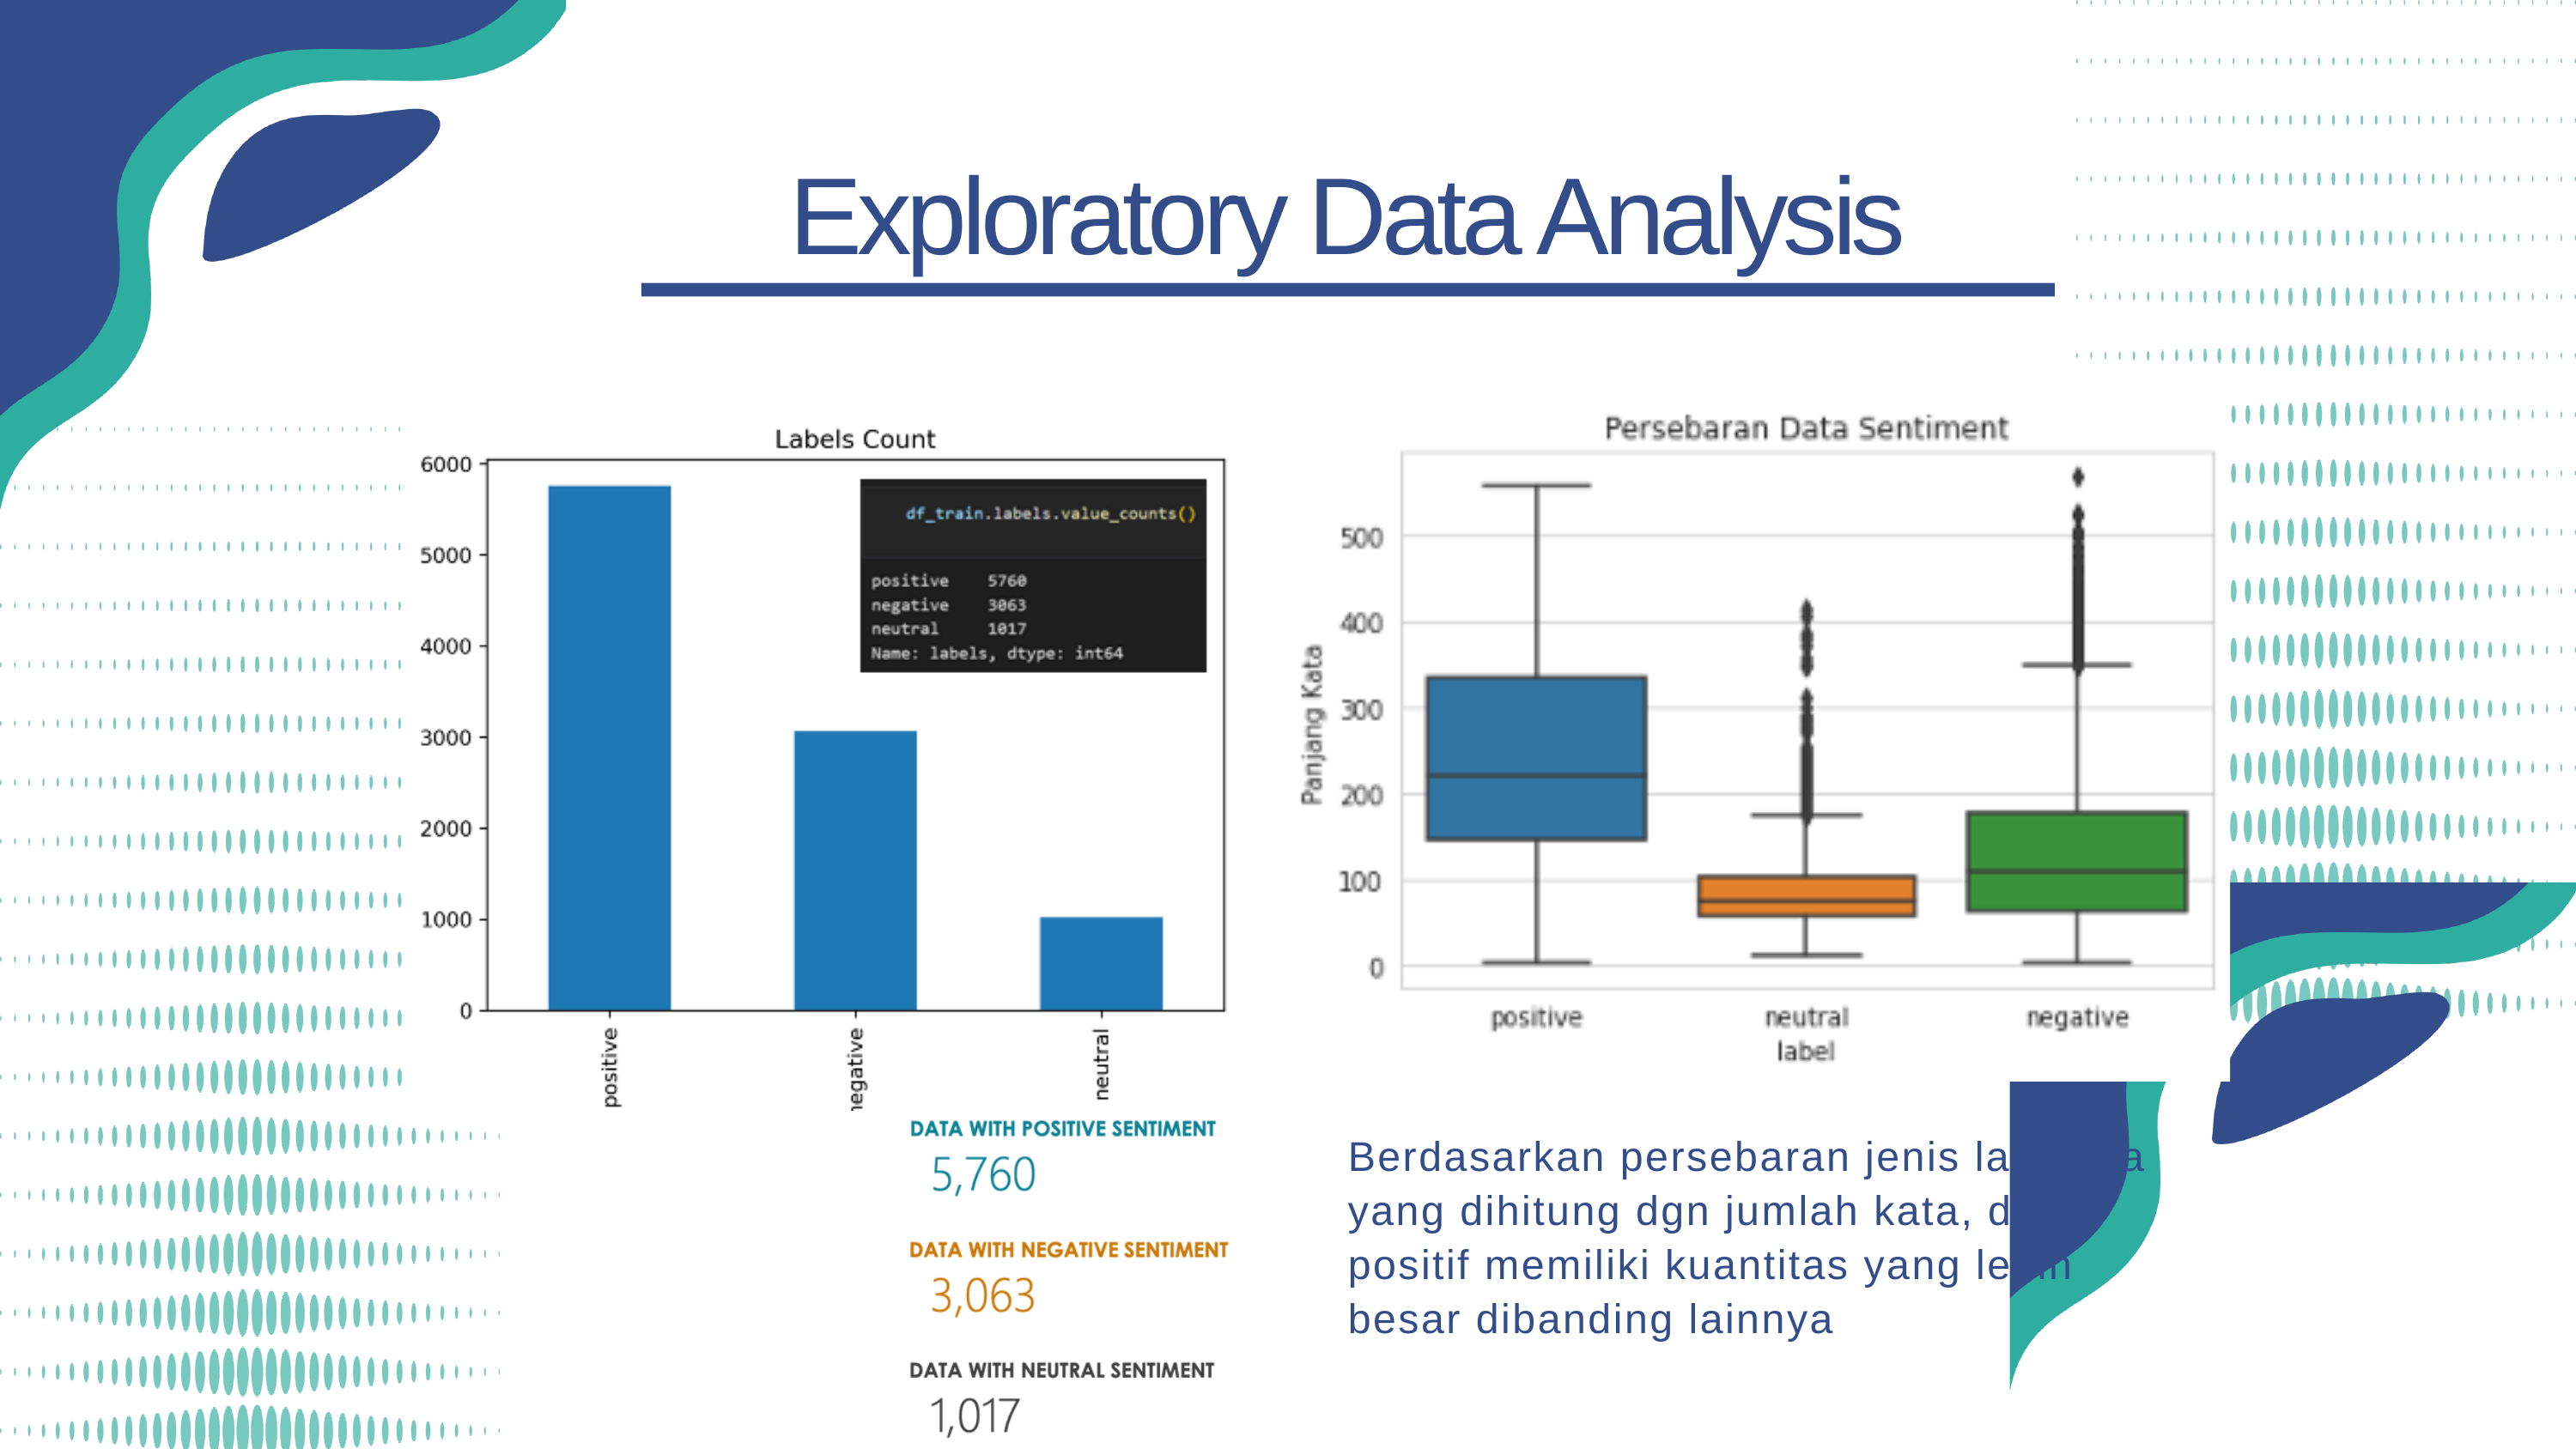

Exploratory Data Analysis

Berdasarkan persebaran jenis labelnya yang dihitung dgn jumlah kata, data positif memiliki kuantitas yang lebih besar dibanding lainnya